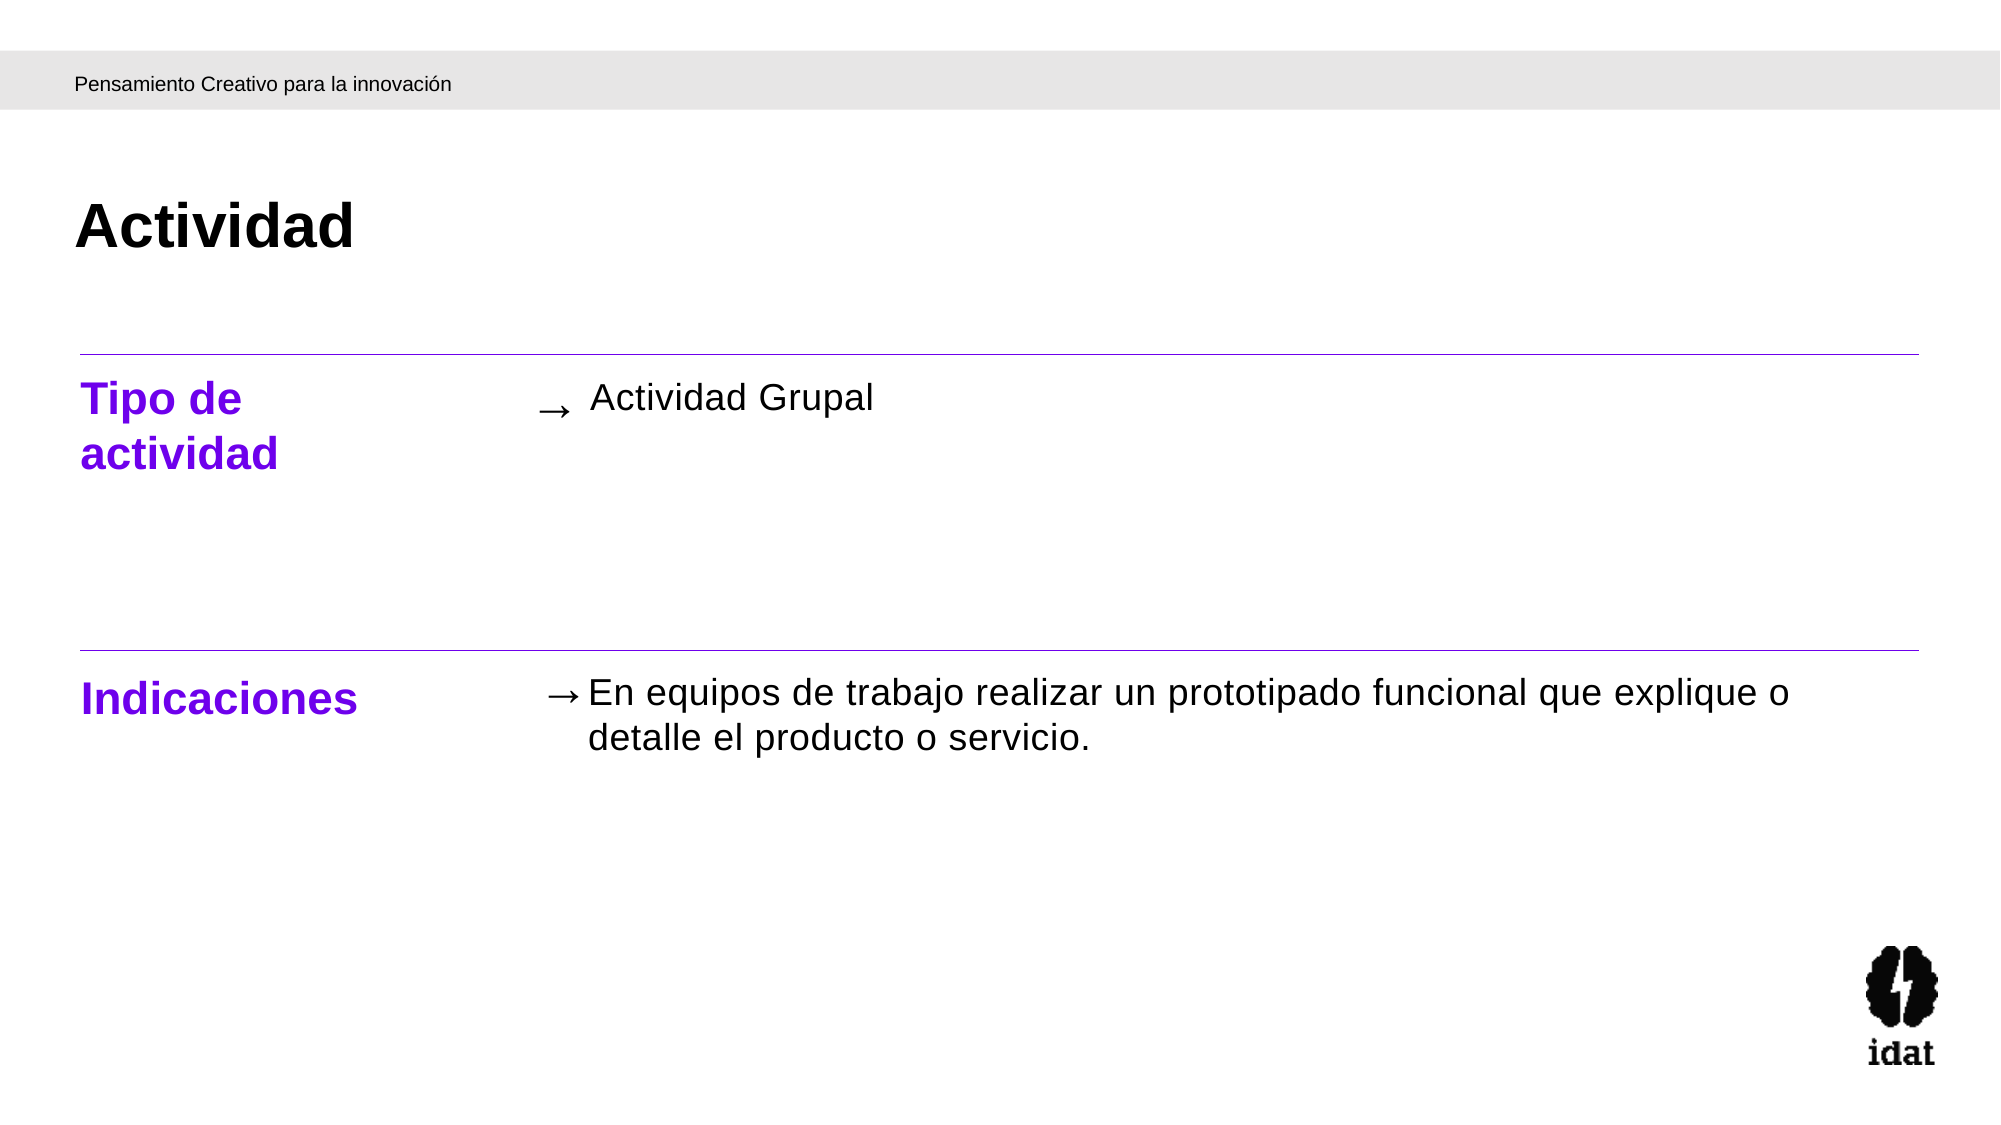

Pensamiento Creativo para la innovación
Actividad
Actividad Grupal
En equipos de trabajo realizar un prototipado funcional que explique o detalle el producto o servicio.